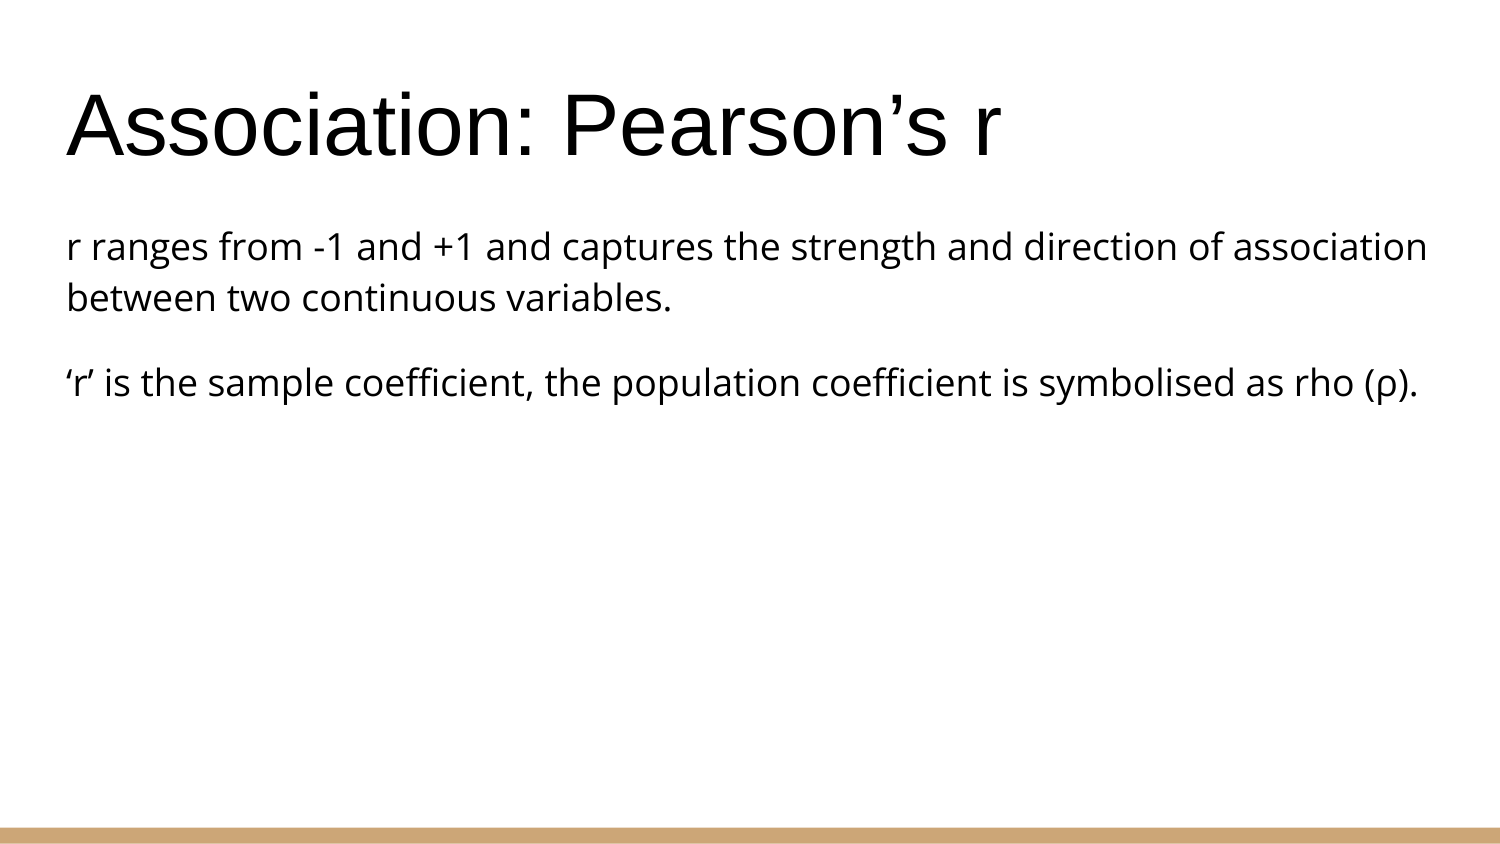

# Association: Pearson’s r
r ranges from -1 and +1 and captures the strength and direction of association between two continuous variables.
‘r’ is the sample coefficient, the population coefficient is symbolised as rho (ρ).